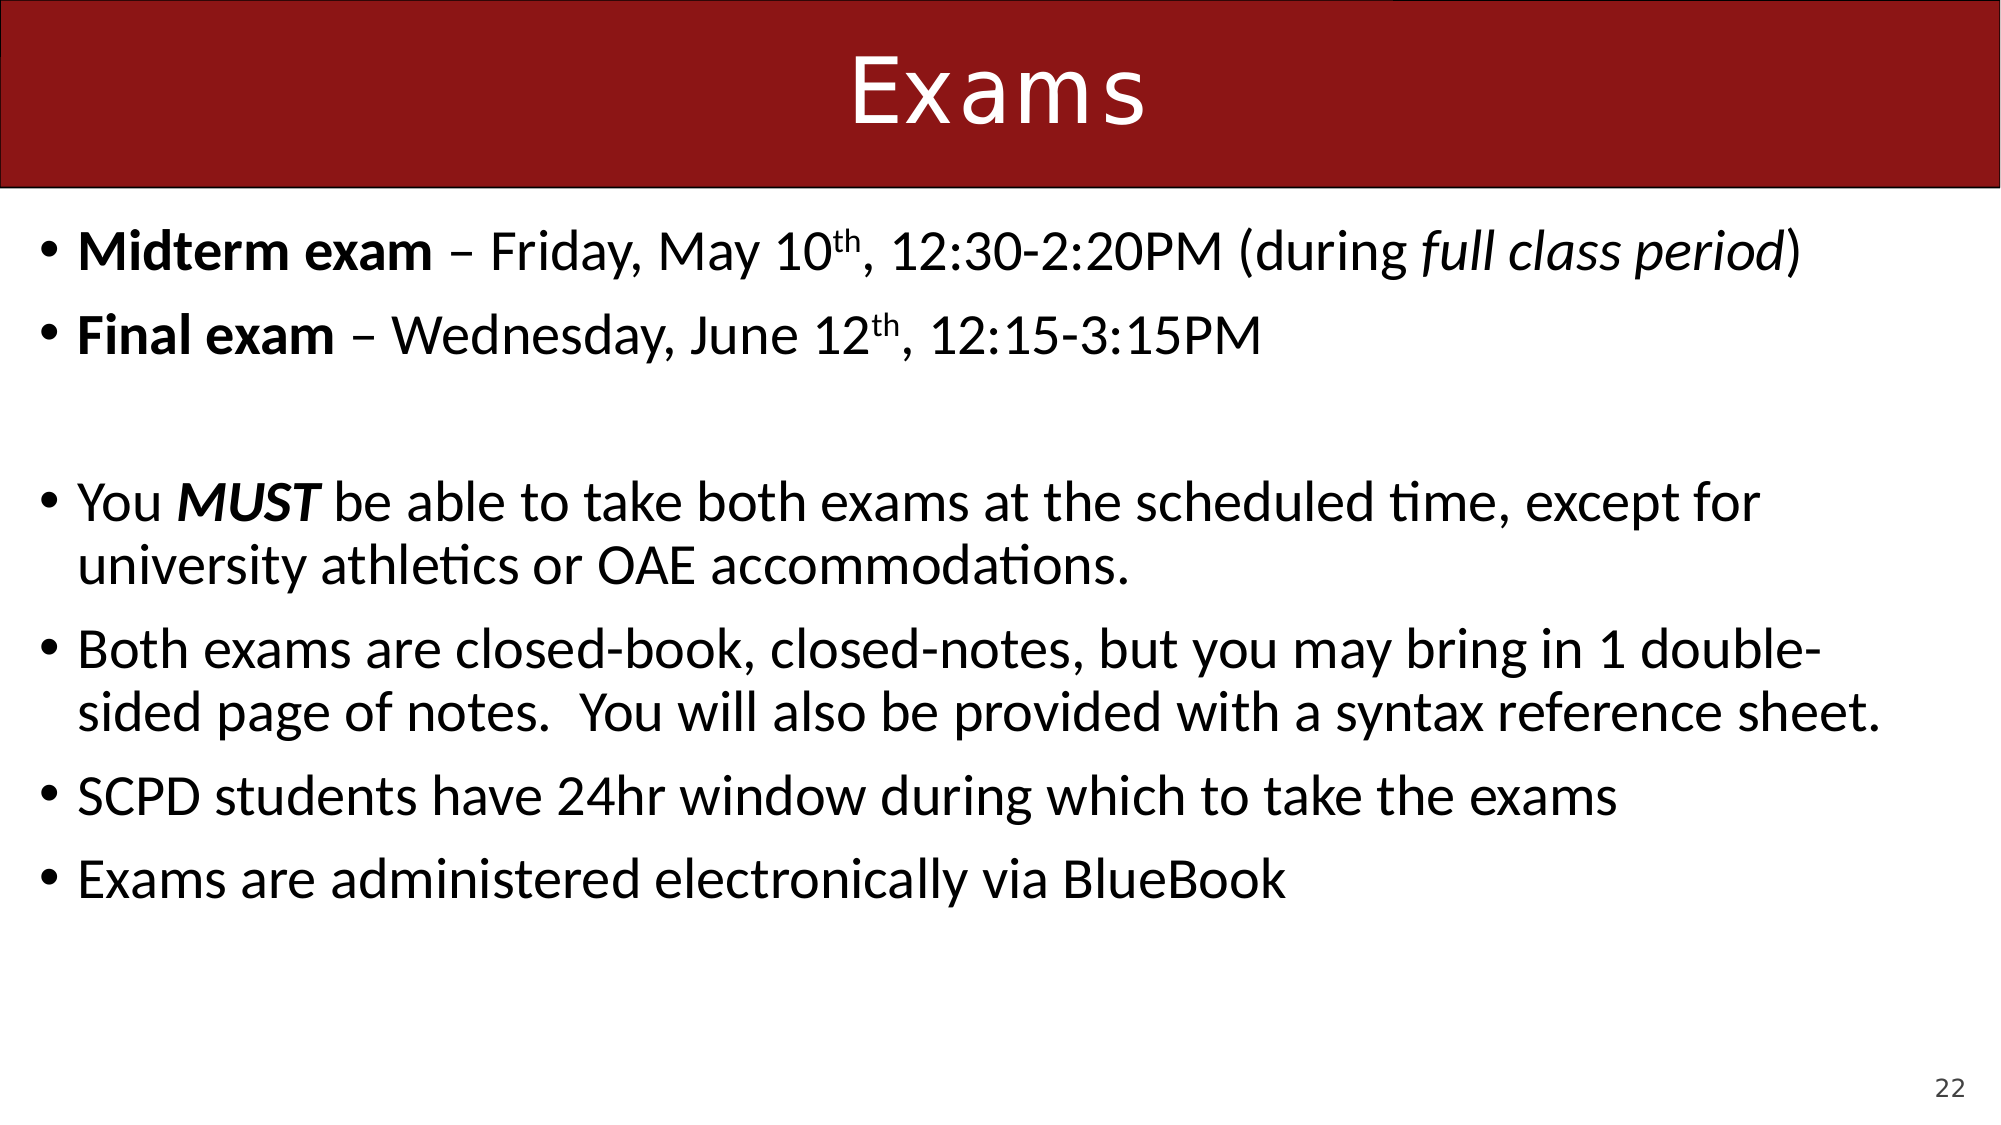

# Exams
Midterm exam – Friday, May 10th, 12:30-2:20PM (during full class period)
Final exam – Wednesday, June 12th, 12:15-3:15PM

You MUST be able to take both exams at the scheduled time, except for university athletics or OAE accommodations.
Both exams are closed-book, closed-notes, but you may bring in 1 double-sided page of notes.  You will also be provided with a syntax reference sheet.
SCPD students have 24hr window during which to take the exams
Exams are administered electronically via BlueBook